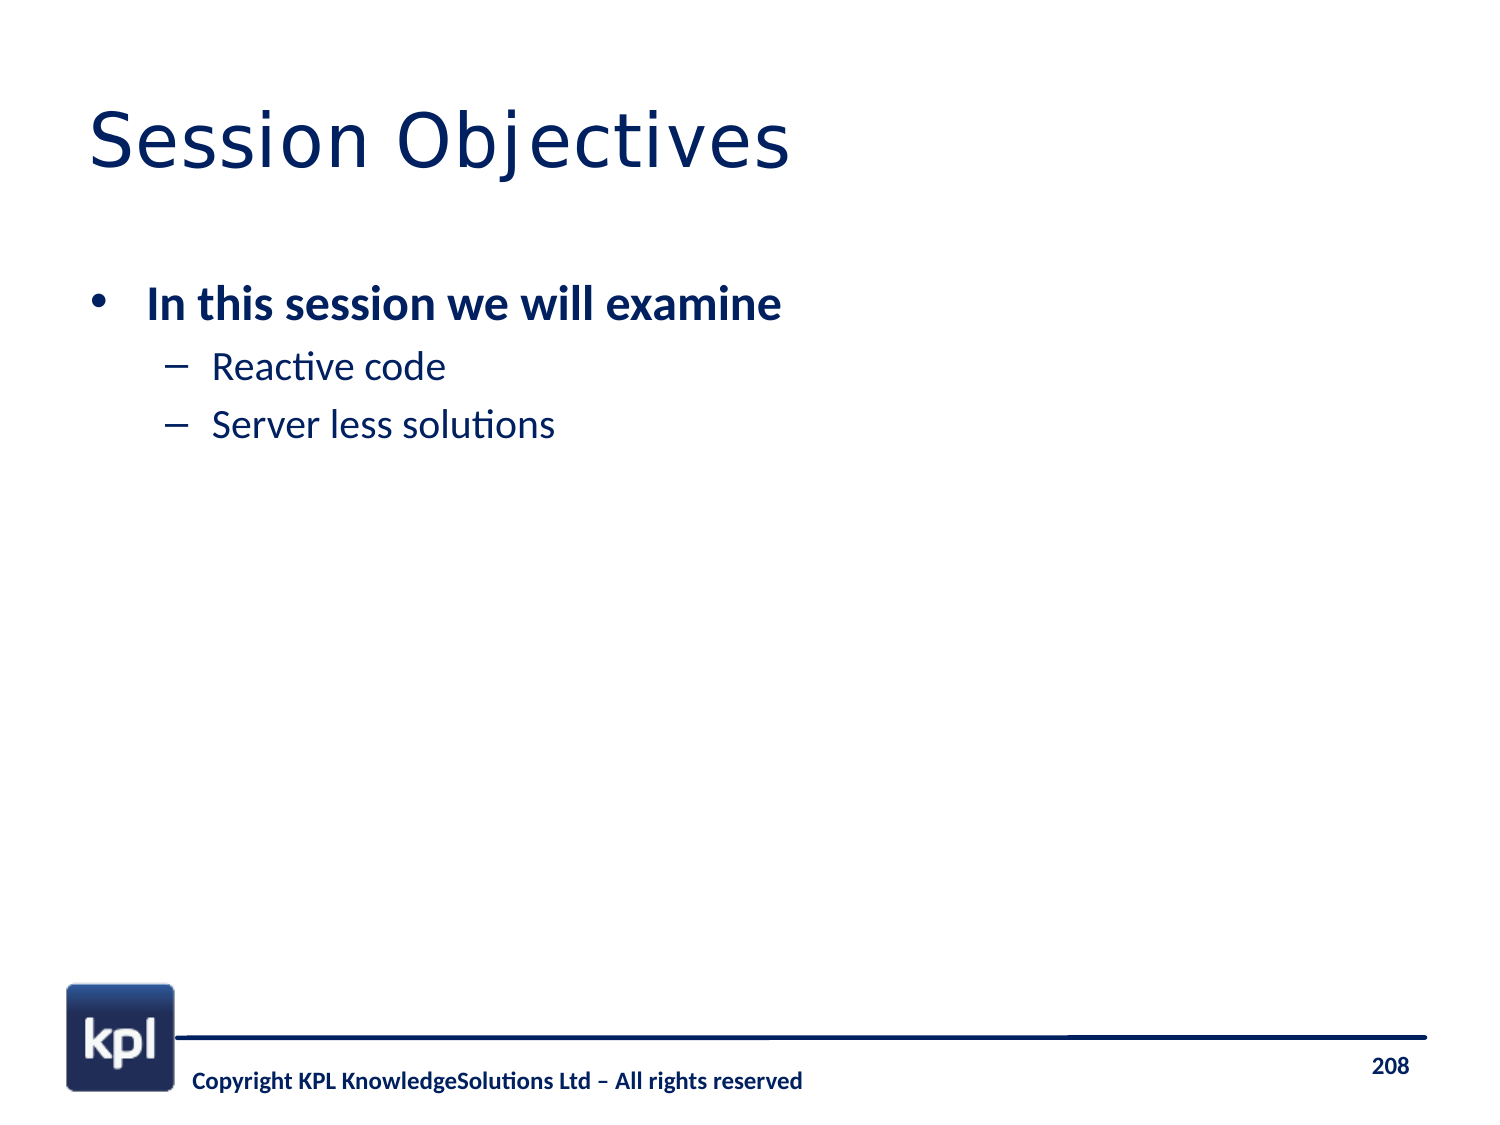

# Session Objectives
In this session we will examine
Reactive code
Server less solutions
208
Copyright KPL KnowledgeSolutions Ltd – All rights reserved